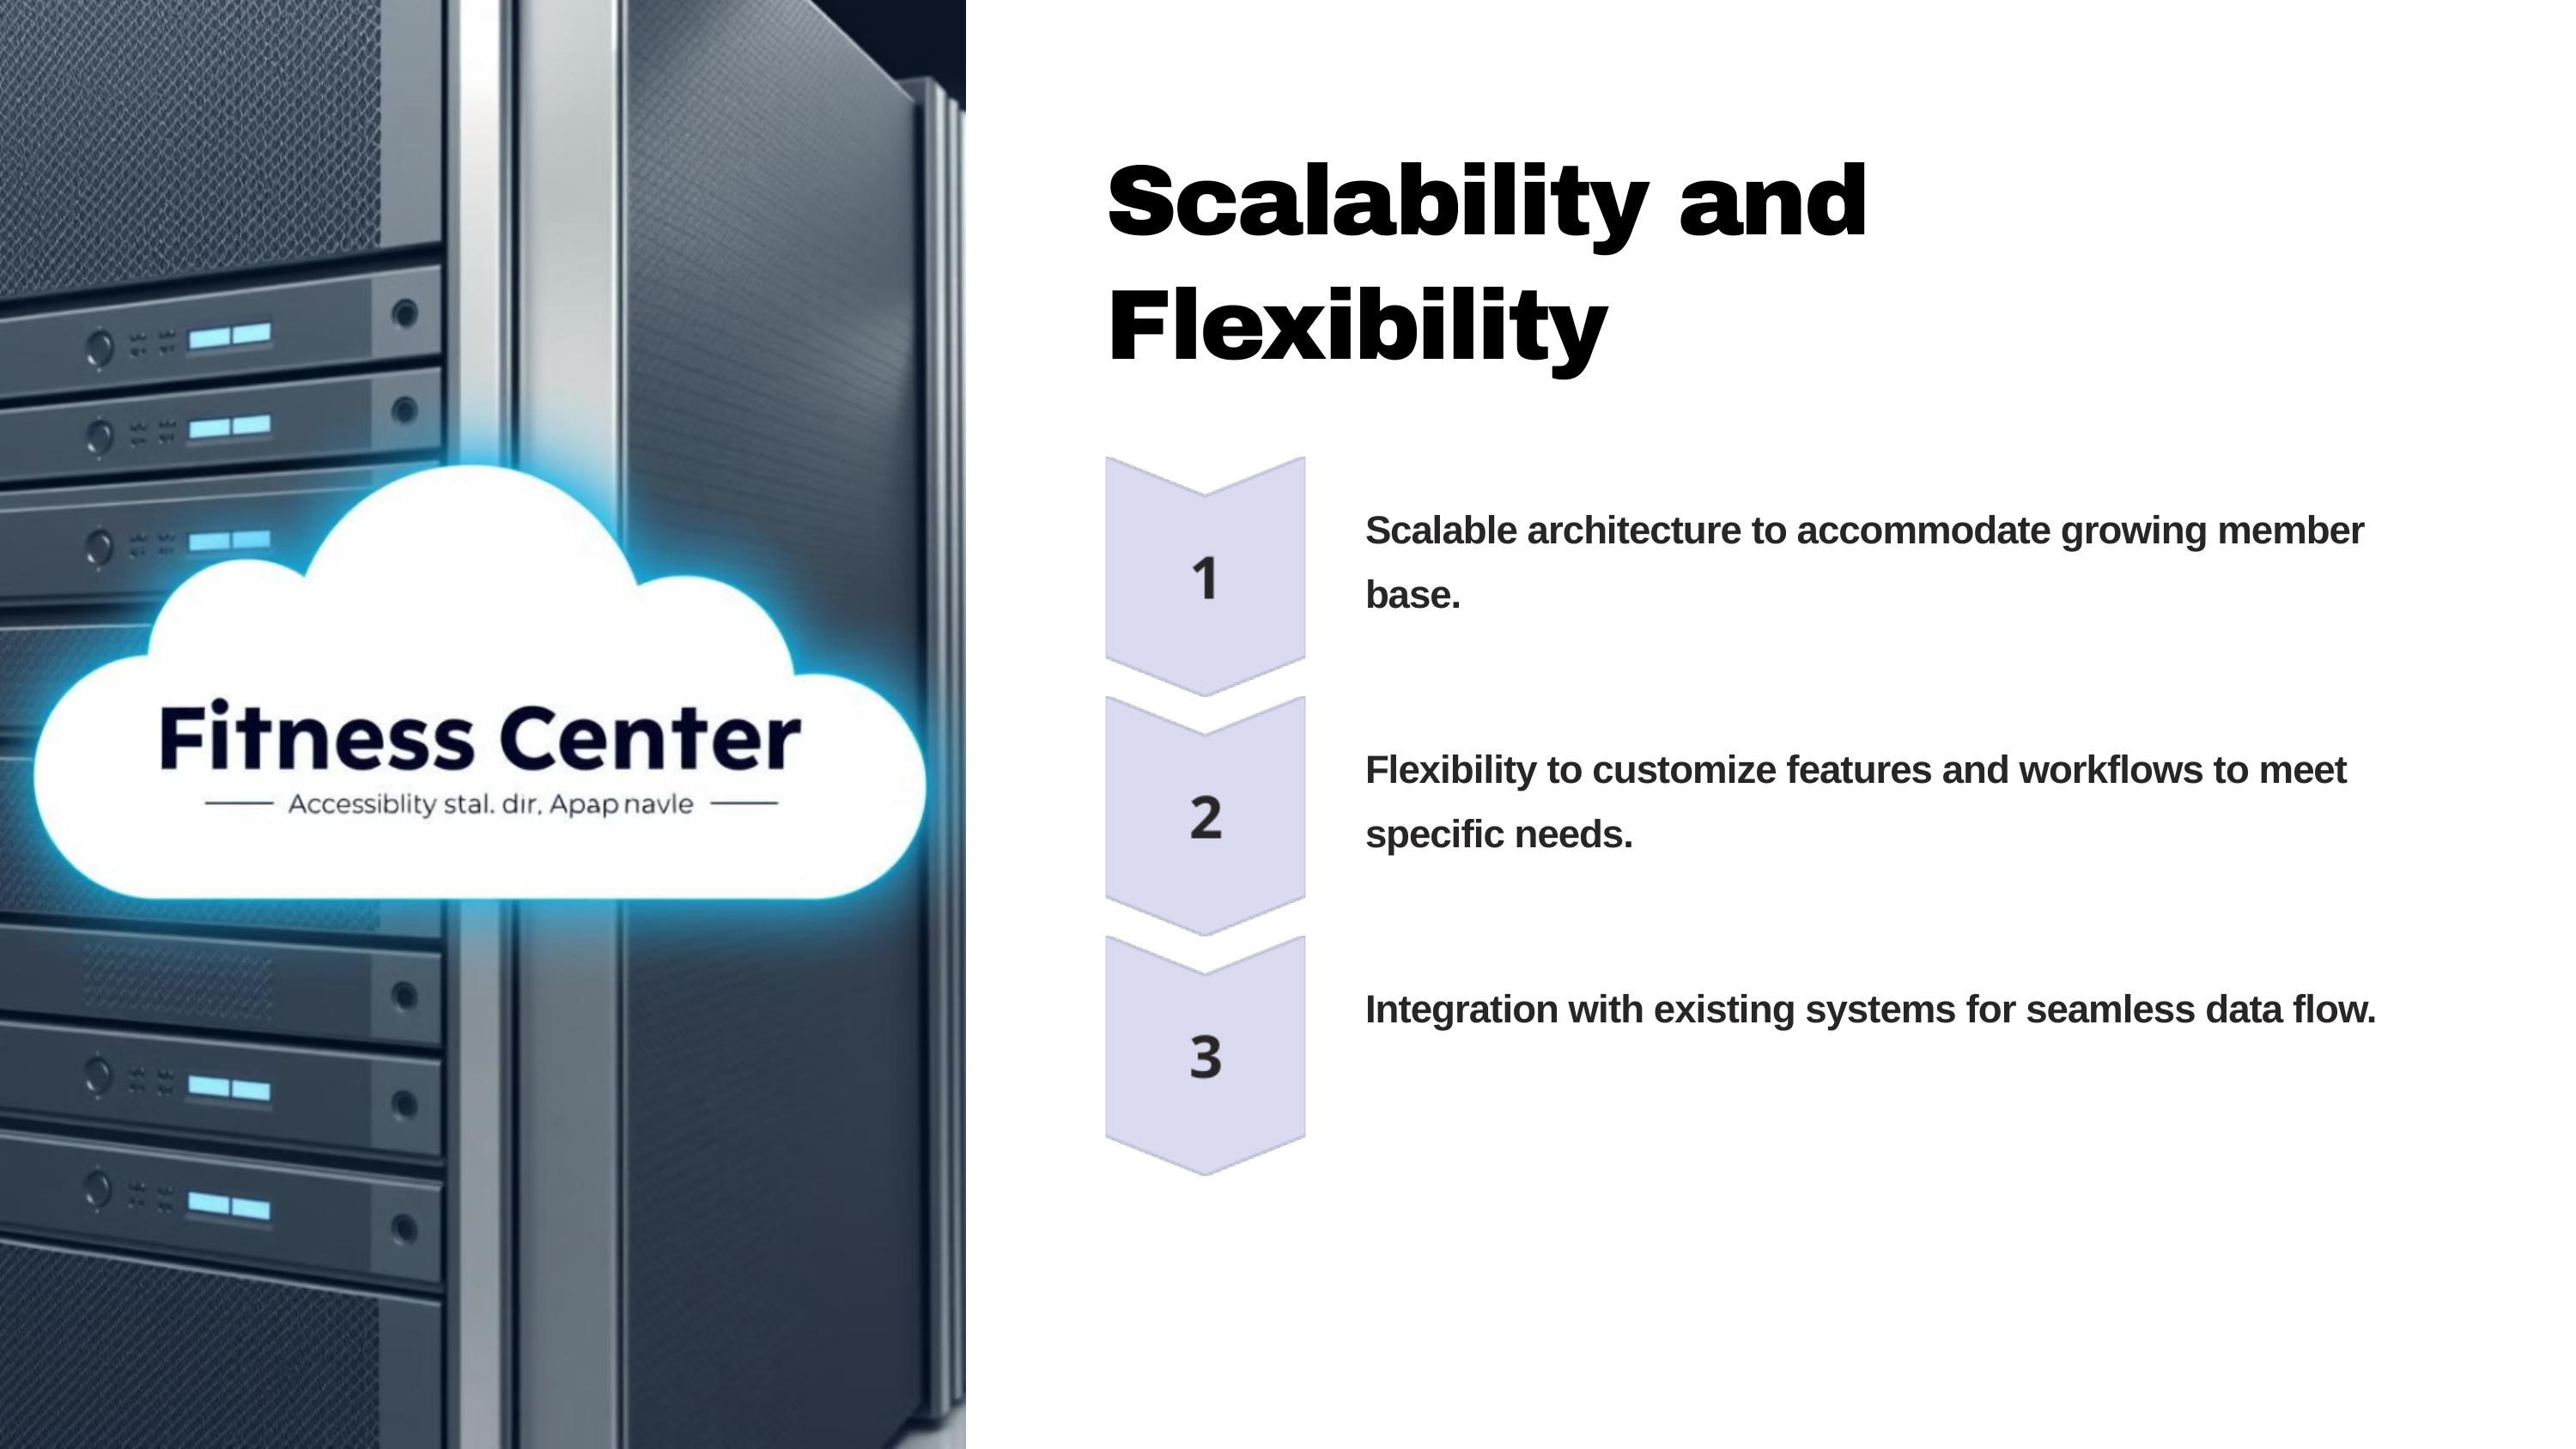

Scalability and Flexibility

Scalable architecture to accommodate growing member base.

Flexibility to customize features and workflows to meet specific needs.

Integration with existing systems for seamless data flow.